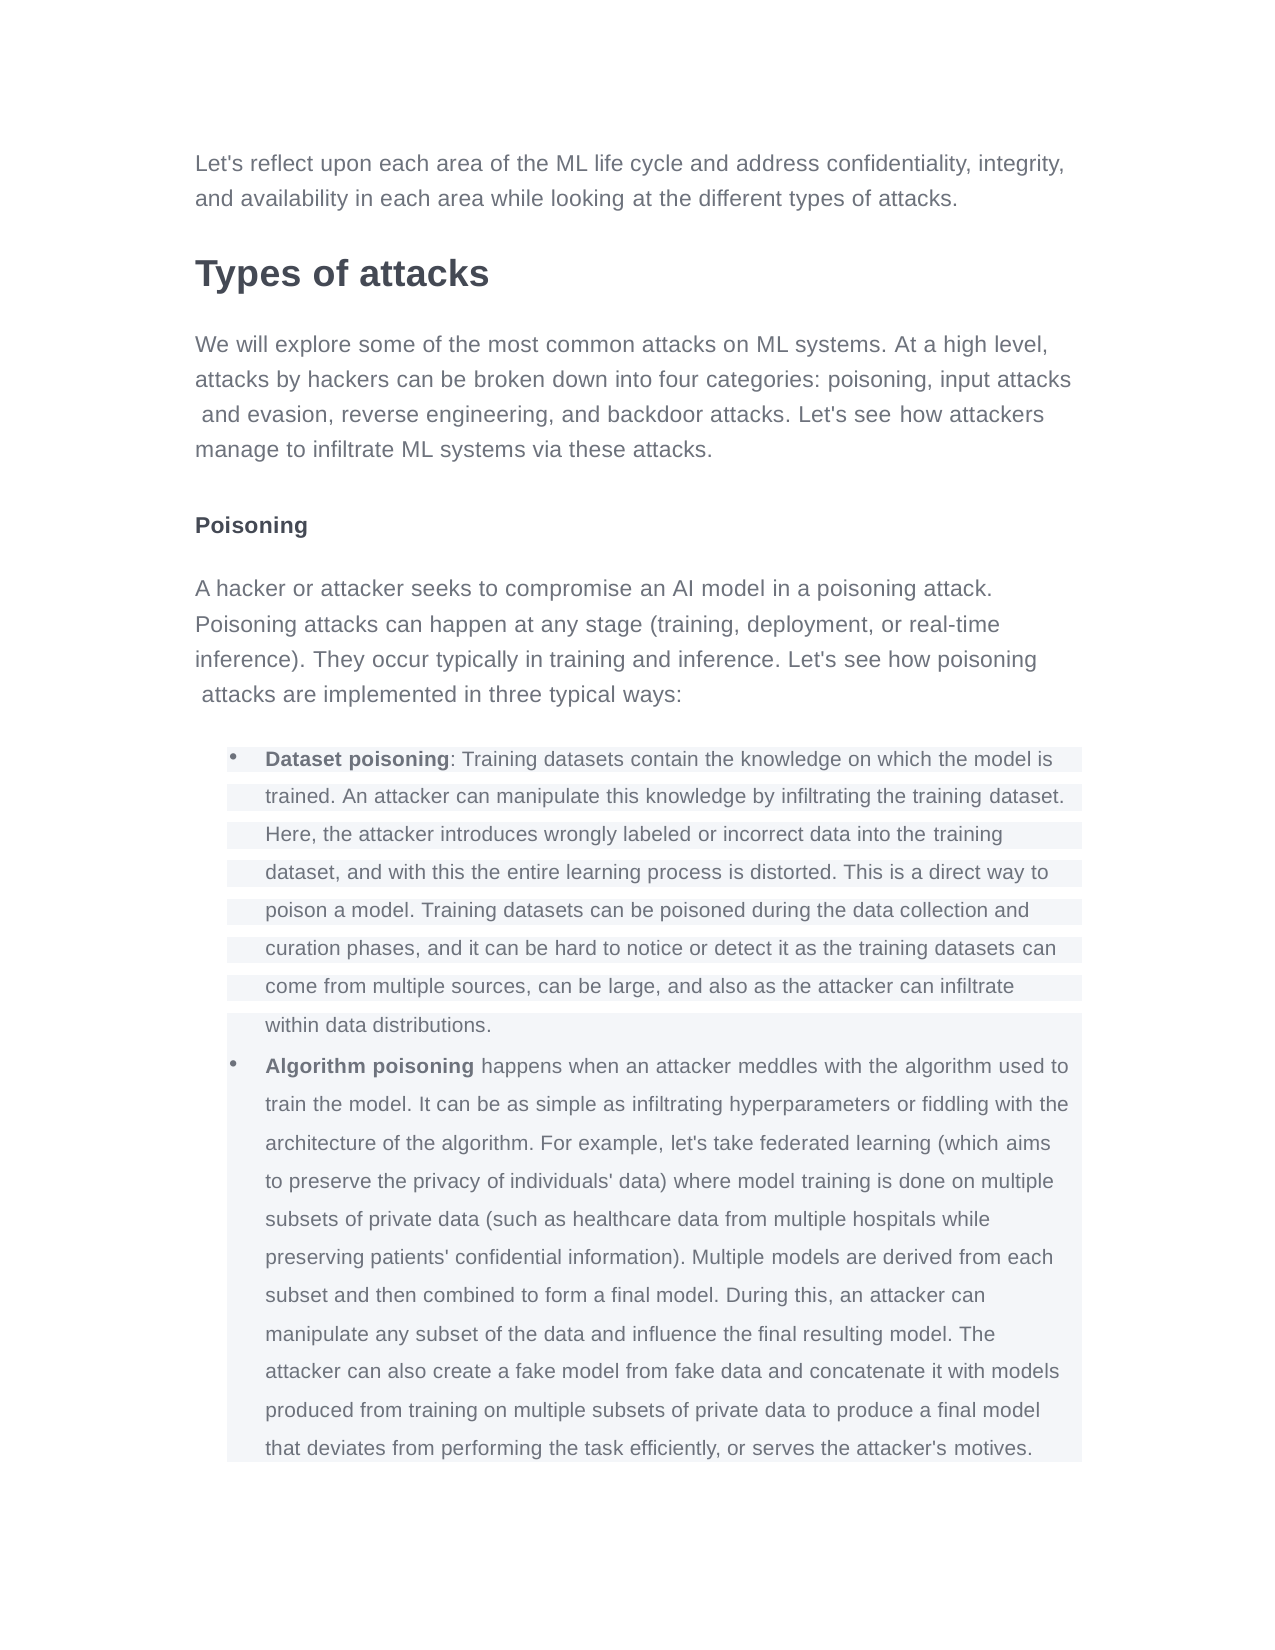

Let's reflect upon each area of the ML life cycle and address confidentiality, integrity,  and availability in each area while looking at the different types of attacks.
Types of attacks
We will explore some of the most common attacks on ML systems. At a high level,  attacks by hackers can be broken down into four categories: poisoning, input attacks  and evasion, reverse engineering, and backdoor attacks. Let's see how attackers  manage to infiltrate ML systems via these attacks.

Poisoning

A hacker or attacker seeks to compromise an AI model in a poisoning attack.  Poisoning attacks can happen at any stage (training, deployment, or real-time  inference). They occur typically in training and inference. Let's see how poisoning  attacks are implemented in three typical ways:
| Dataset poisoning: Training datasets contain the knowledge on which the model is |
| --- |
| trained. An attacker can manipulate this knowledge by infiltrating the training dataset. |
| Here, the attacker introduces wrongly labeled or incorrect data into the training |
| dataset, and with this the entire learning process is distorted. This is a direct way to |
| poison a model. Training datasets can be poisoned during the data collection and |
| curation phases, and it can be hard to notice or detect it as the training datasets can |
| come from multiple sources, can be large, and also as the attacker can infiltrate |
| within data distributions. Algorithm poisoning happens when an attacker meddles with the algorithm used to train the model. It can be as simple as infiltrating hyperparameters or fiddling with the architecture of the algorithm. For example, let's take federated learning (which aims to preserve the privacy of individuals' data) where model training is done on multiple subsets of private data (such as healthcare data from multiple hospitals while preserving patients' confidential information). Multiple models are derived from each subset and then combined to form a final model. During this, an attacker can manipulate any subset of the data and influence the final resulting model. The attacker can also create a fake model from fake data and concatenate it with models produced from training on multiple subsets of private data to produce a final model that deviates from performing the task efficiently, or serves the attacker's motives. |